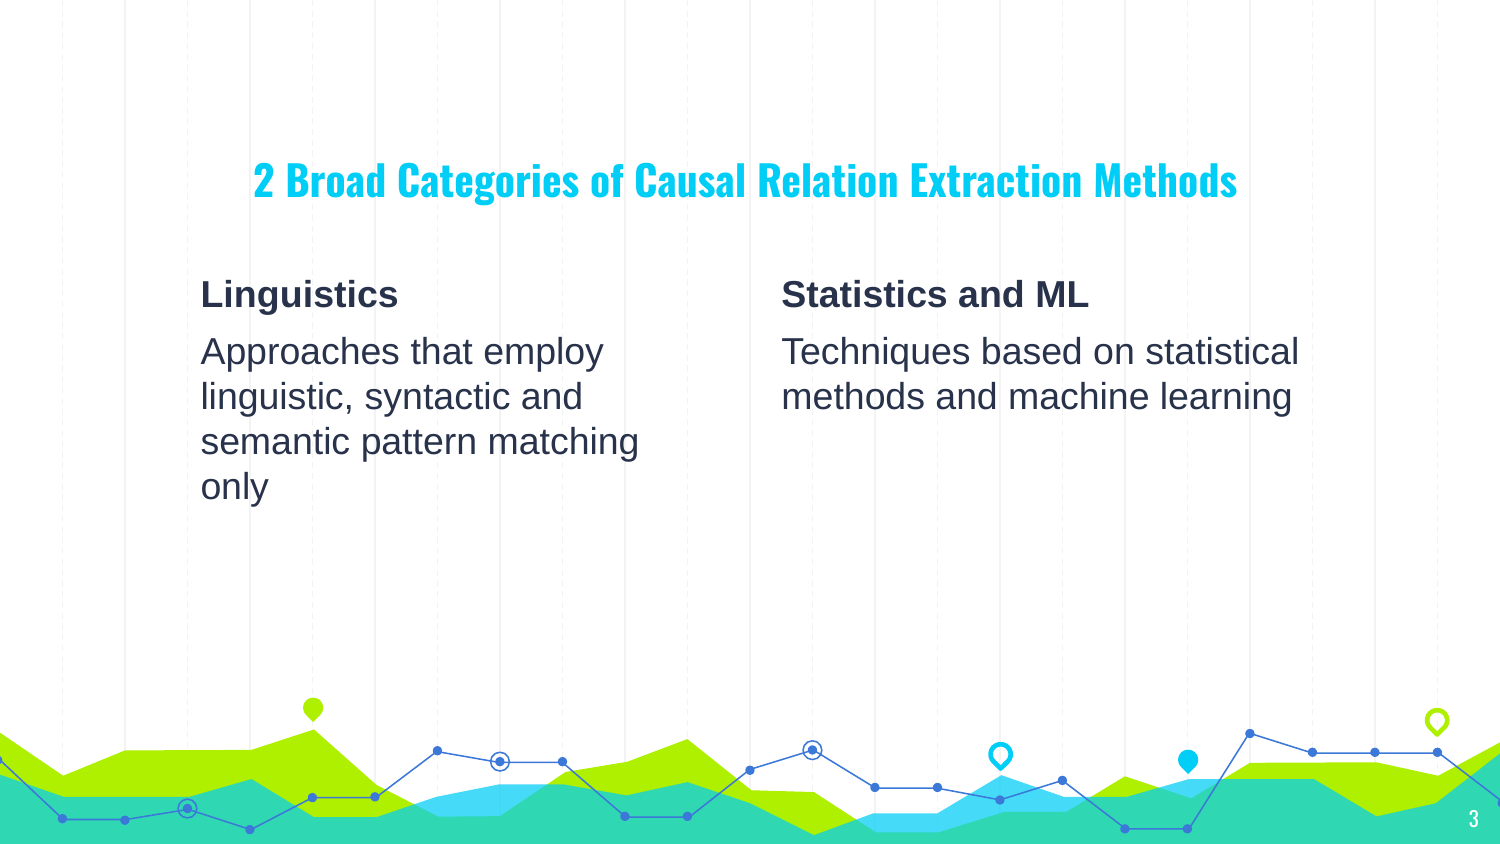

# 2 Broad Categories of Causal Relation Extraction Methods
Linguistics
Approaches that employ linguistic, syntactic and semantic pattern matching only
Statistics and ML
Techniques based on statistical methods and machine learning
3